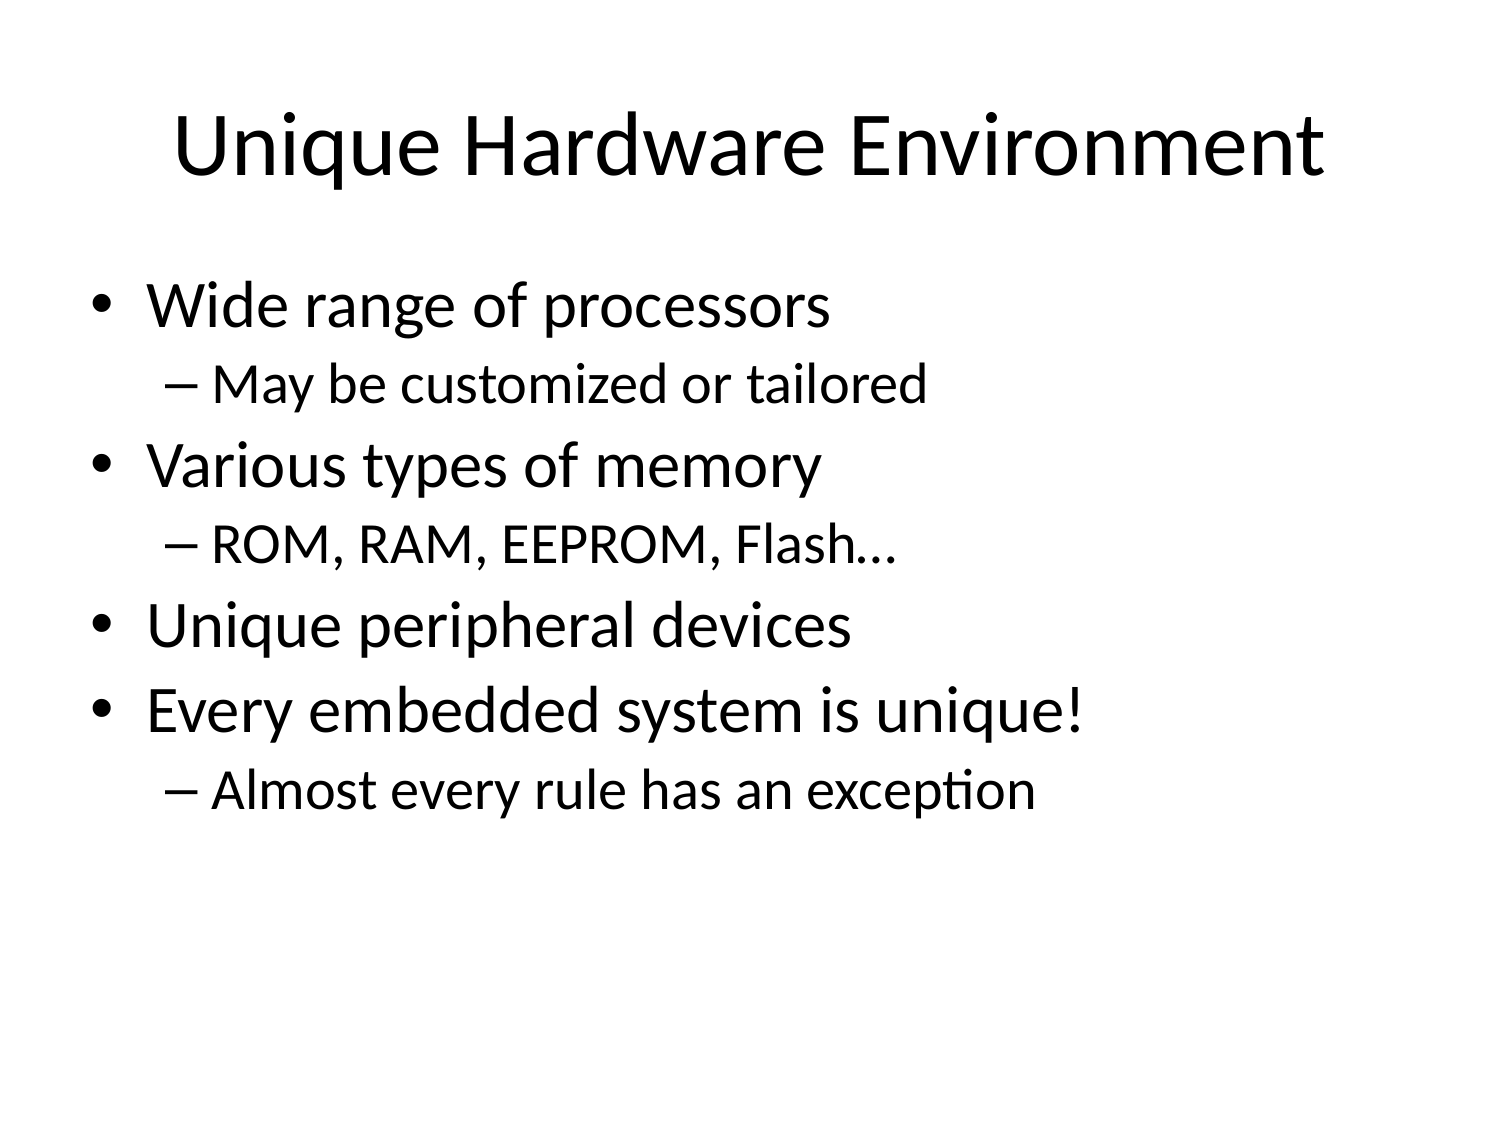

# Unique Hardware Environment
Wide range of processors
May be customized or tailored
Various types of memory
ROM, RAM, EEPROM, Flash…
Unique peripheral devices
Every embedded system is unique!
Almost every rule has an exception